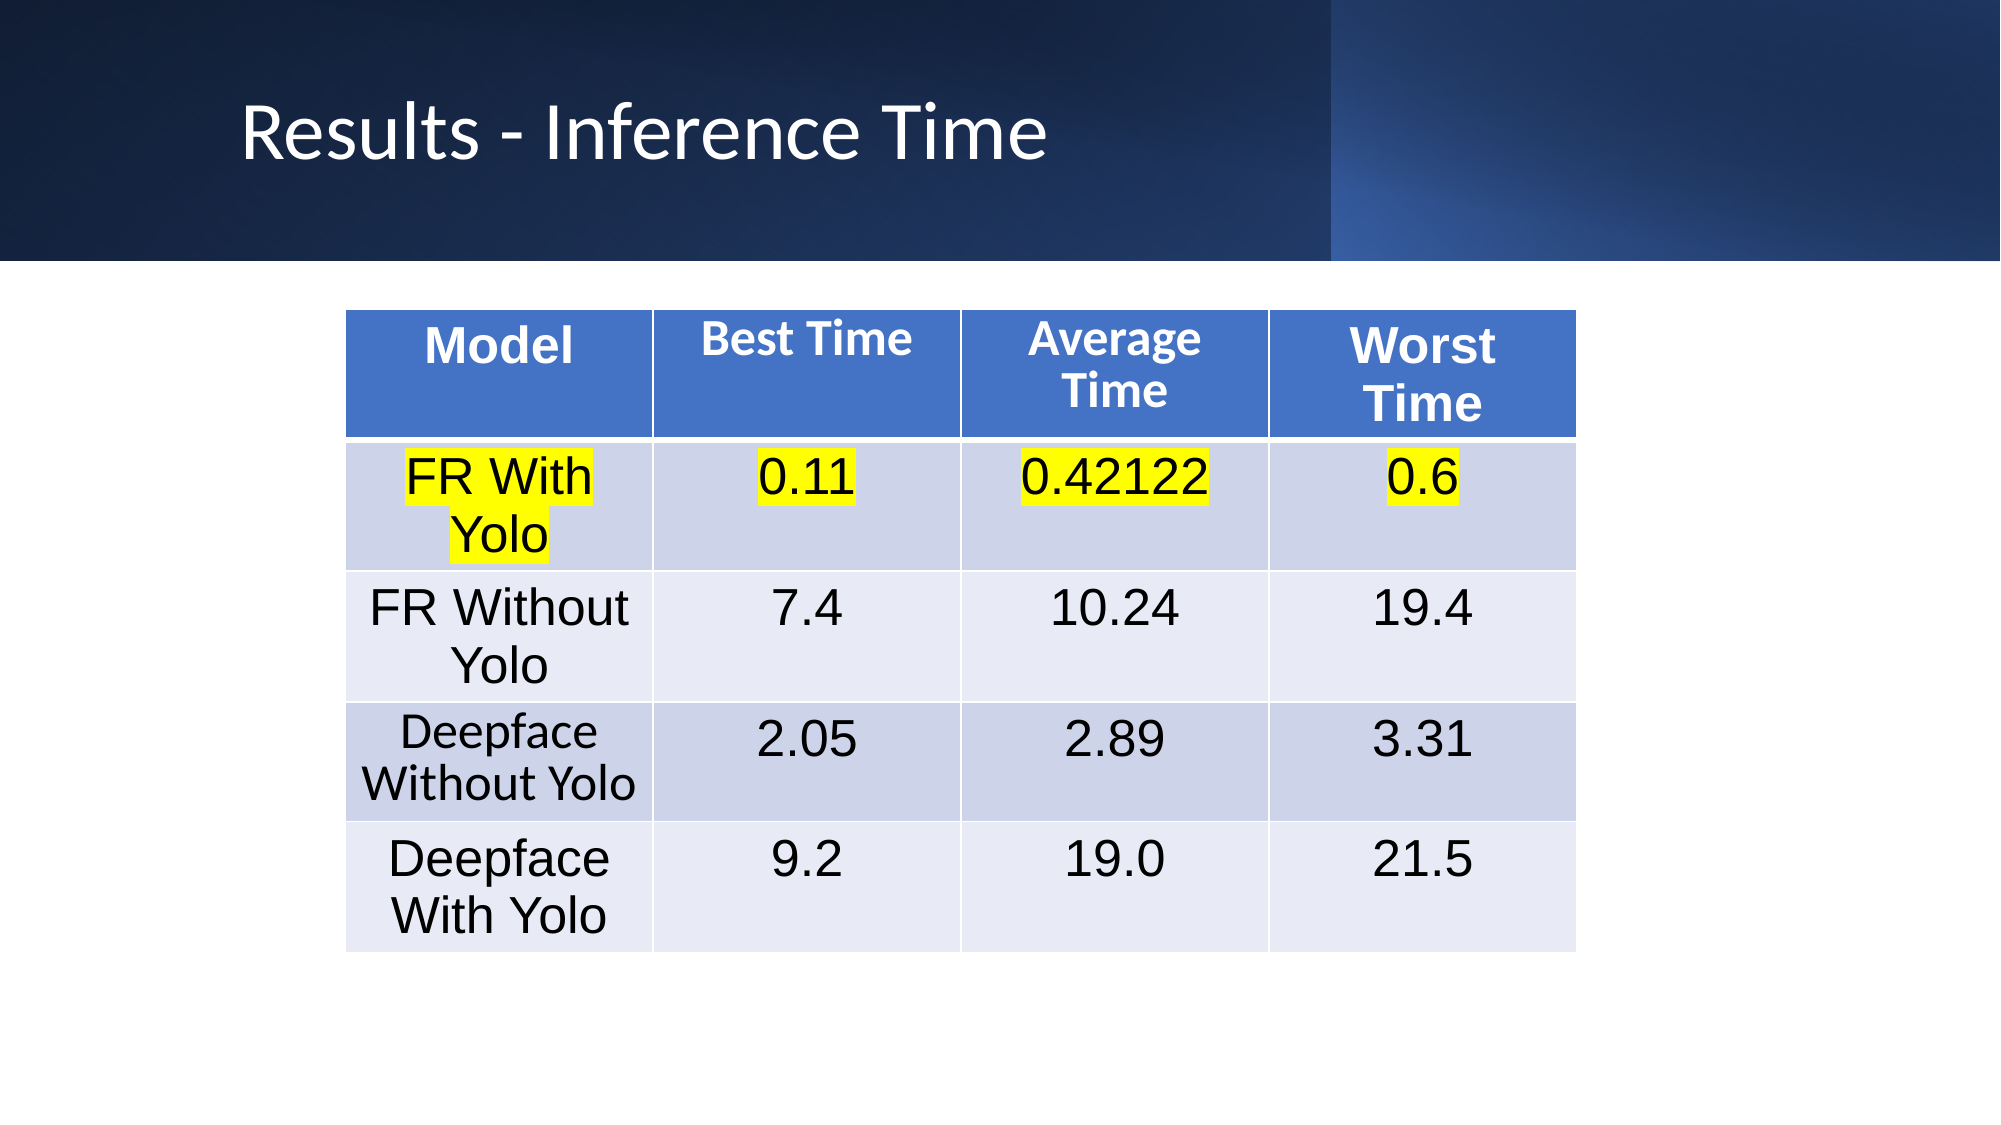

# Results - Inference Time
| Model | Best Time | Average Time | Worst Time |
| --- | --- | --- | --- |
| FR With Yolo | 0.11 | 0.42122 | 0.6 |
| FR Without Yolo | 7.4 | 10.24 | 19.4 |
| Deepface Without Yolo | 2.05 | 2.89 | 3.31 |
| Deepface With Yolo | 9.2 | 19.0 | 21.5 |